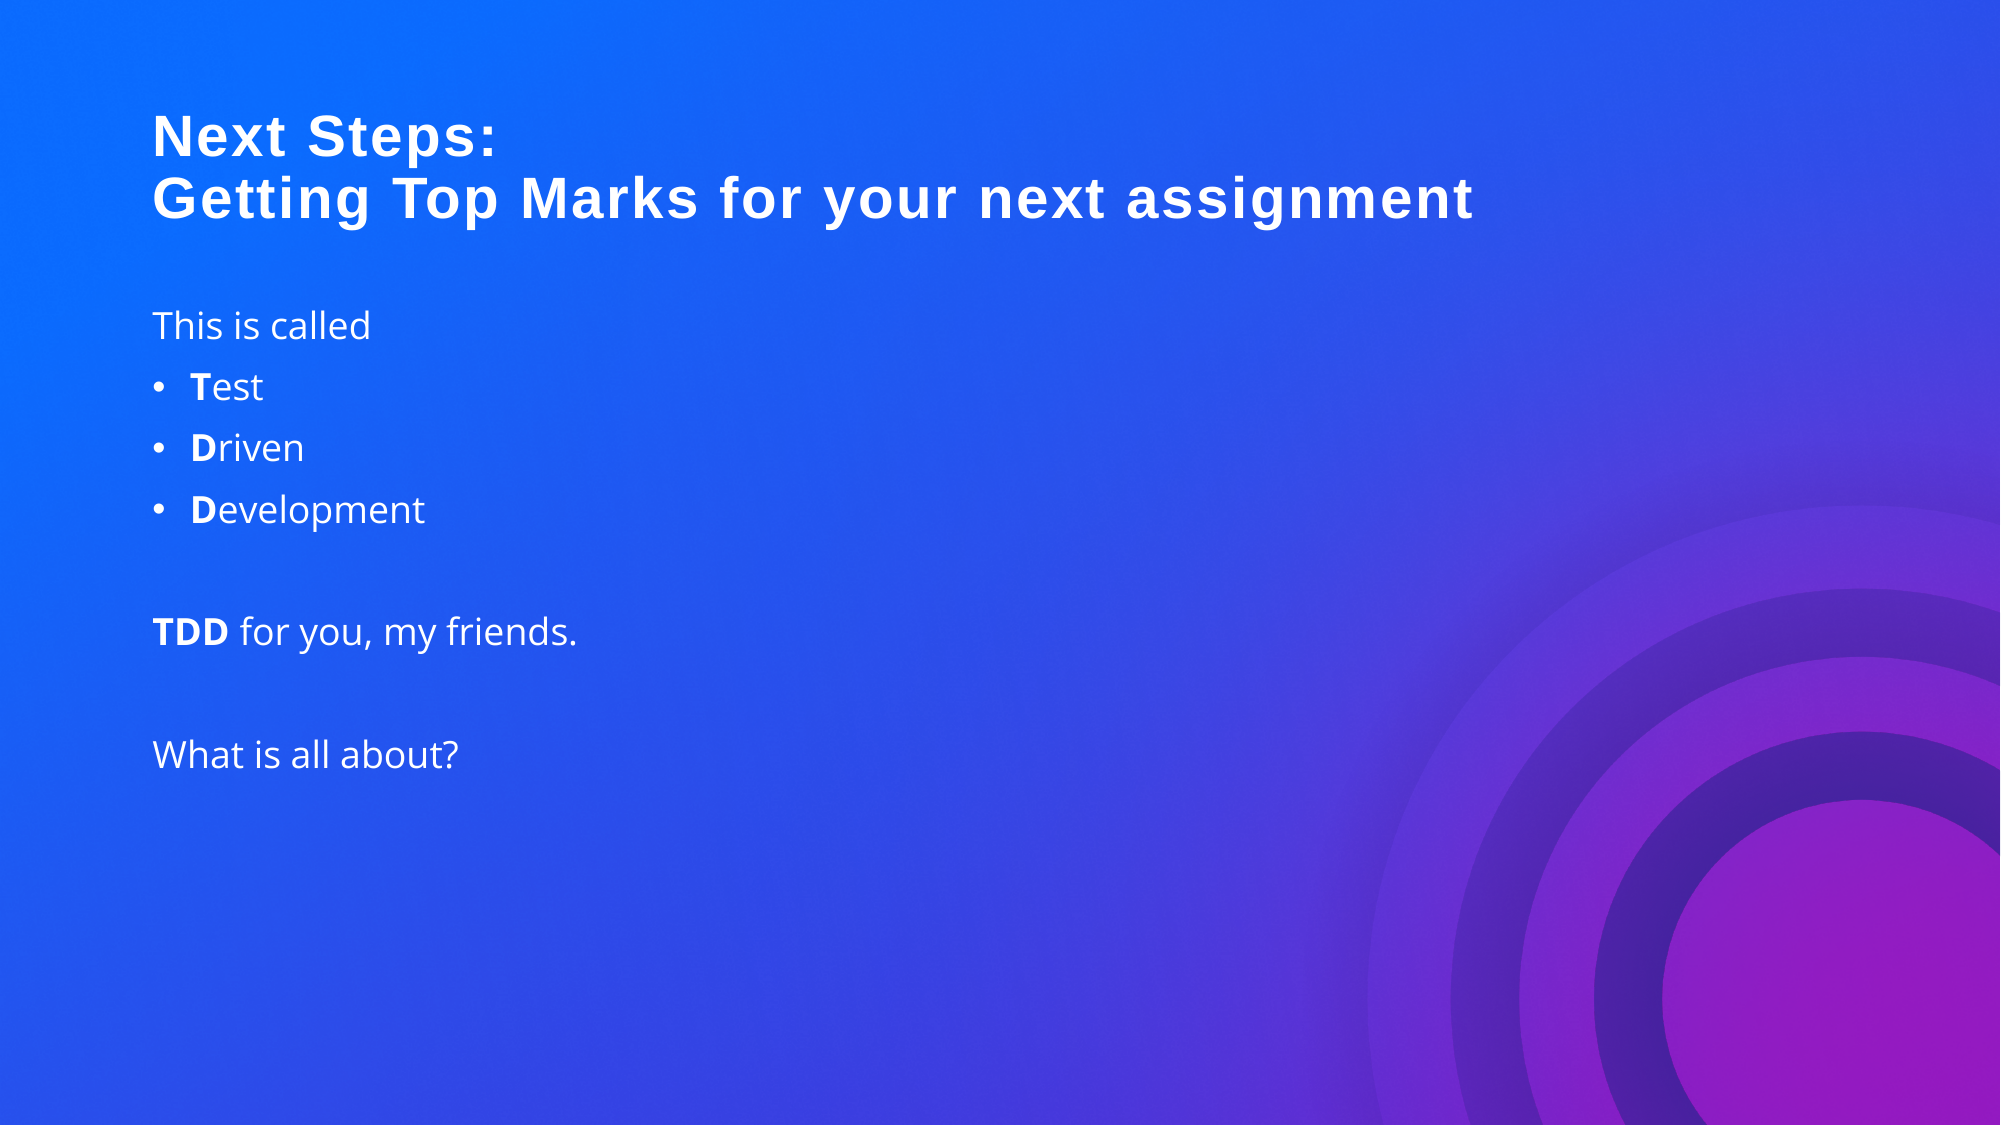

# Next Steps: Getting Top Marks for your next assignment
This is called
Test
Driven
Development

TDD for you, my friends.

What is all about?